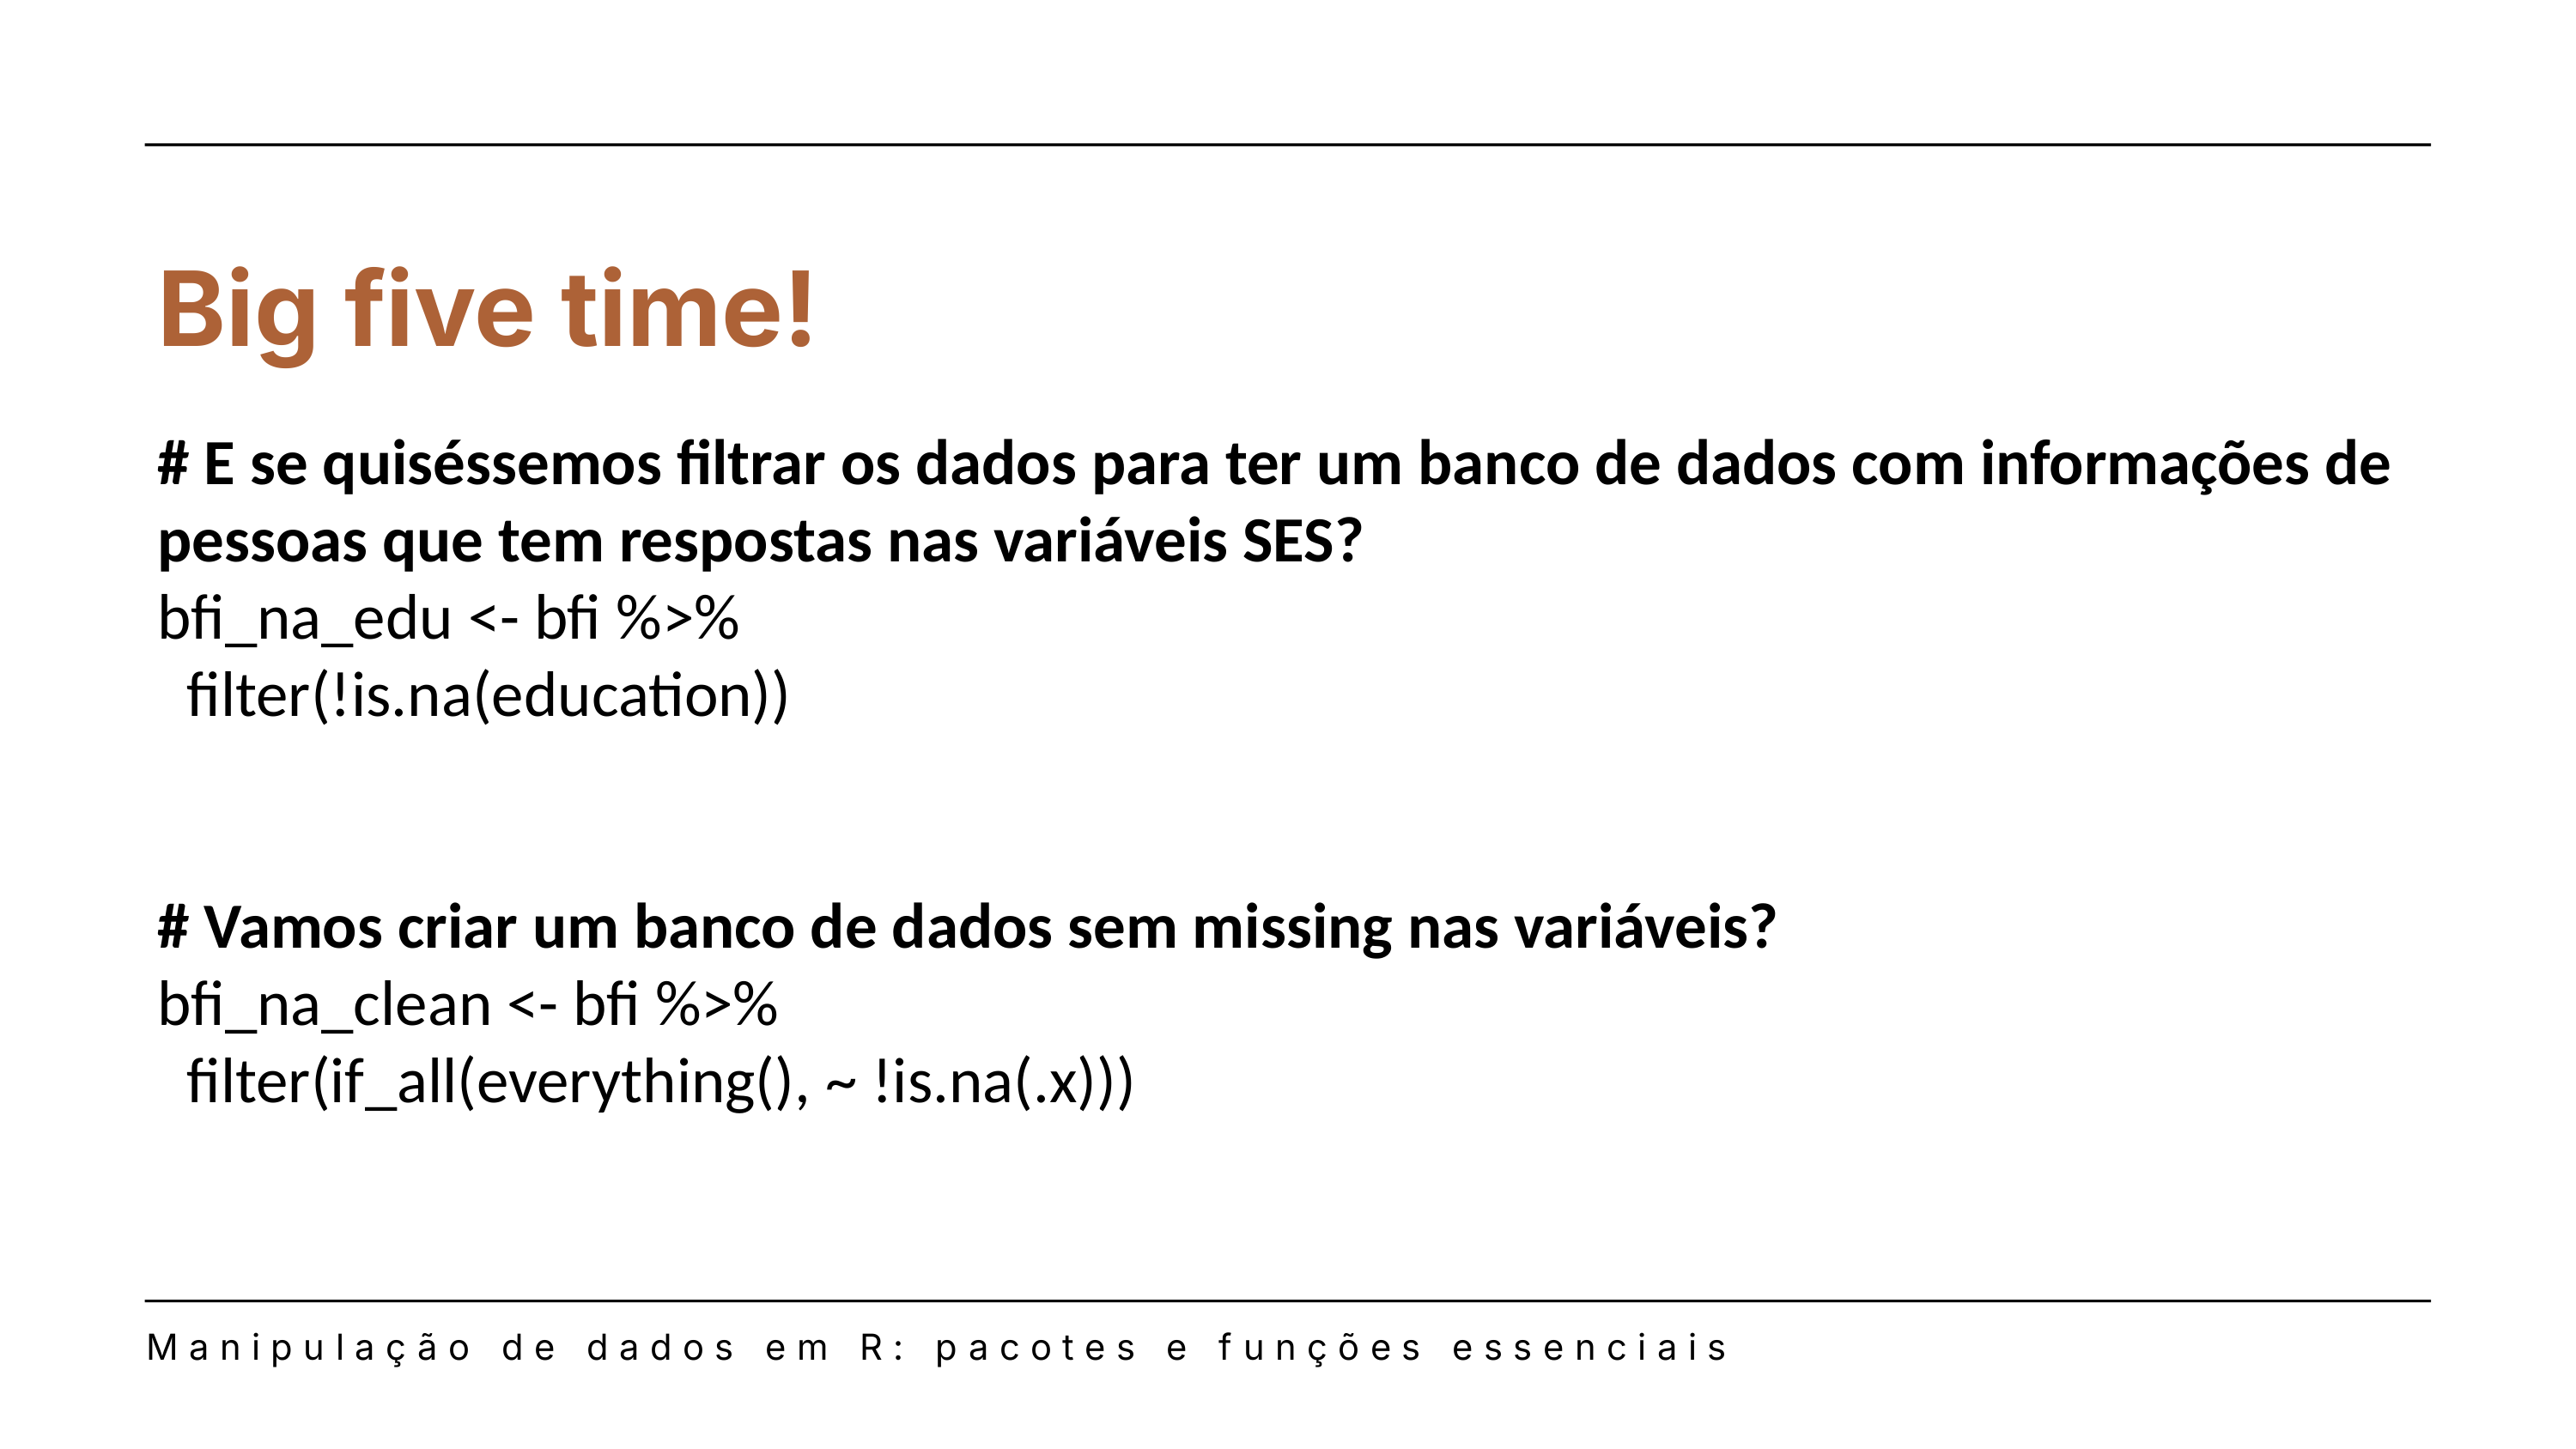

Big five time!
# E se quiséssemos filtrar os dados para ter um banco de dados com informações de pessoas que tem respostas nas variáveis SES?
bfi_na_edu <- bfi %>%
  filter(!is.na(education))

# Vamos criar um banco de dados sem missing nas variáveis?
bfi_na_clean <- bfi %>%
  filter(if_all(everything(), ~ !is.na(.x)))

Manipulação de dados em R: pacotes e funções essenciais